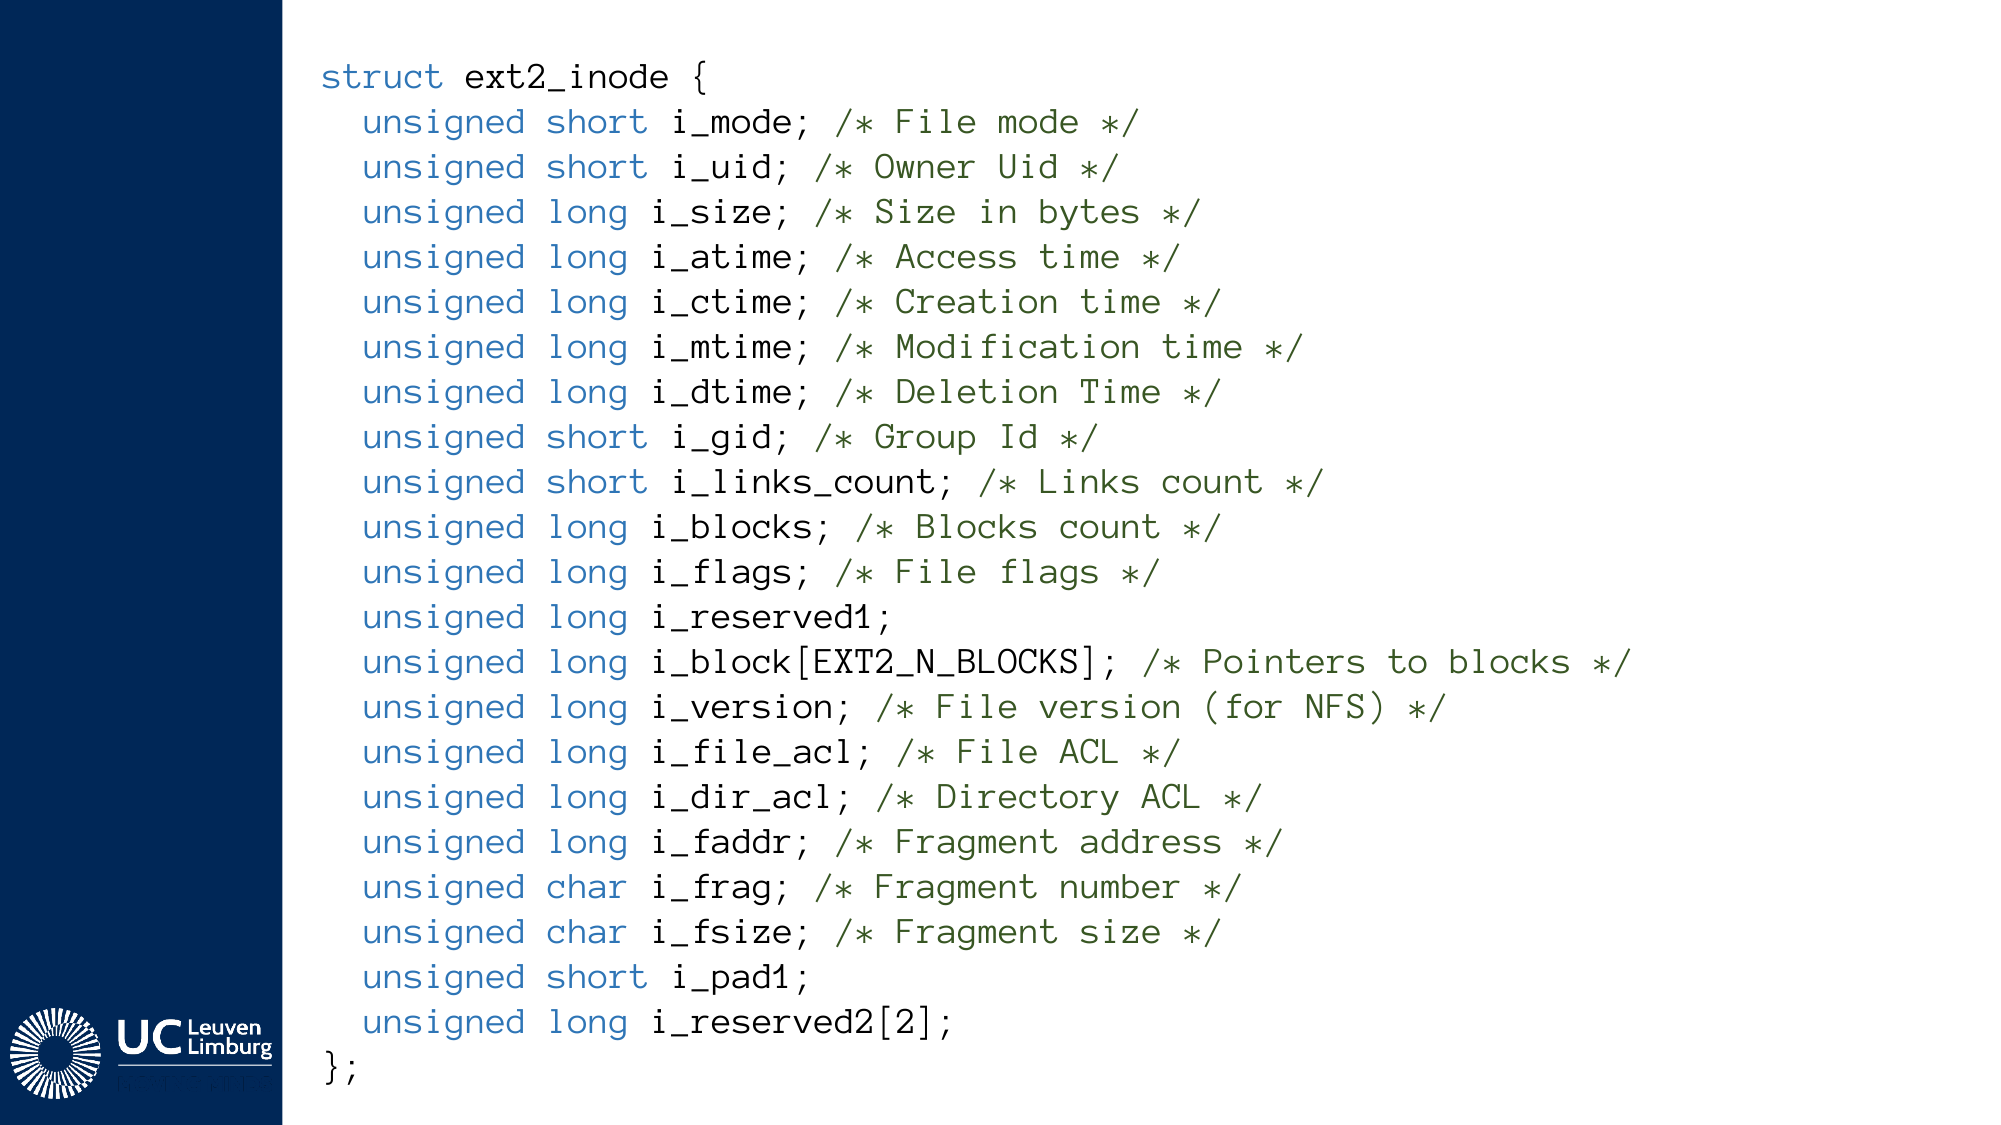

struct ext2_inode {
  unsigned short i_mode; /* File mode */
  unsigned short i_uid; /* Owner Uid */
  unsigned long i_size; /* Size in bytes */
  unsigned long i_atime; /* Access time */
  unsigned long i_ctime; /* Creation time */
  unsigned long i_mtime; /* Modification time */
  unsigned long i_dtime; /* Deletion Time */
  unsigned short i_gid; /* Group Id */
  unsigned short i_links_count; /* Links count */
  unsigned long i_blocks; /* Blocks count */
  unsigned long i_flags; /* File flags */
  unsigned long i_reserved1;
  unsigned long i_block[EXT2_N_BLOCKS]; /* Pointers to blocks */
  unsigned long i_version; /* File version (for NFS) */
  unsigned long i_file_acl; /* File ACL */
  unsigned long i_dir_acl; /* Directory ACL */
  unsigned long i_faddr; /* Fragment address */
  unsigned char i_frag; /* Fragment number */
  unsigned char i_fsize; /* Fragment size */
  unsigned short i_pad1;
  unsigned long i_reserved2[2];
};